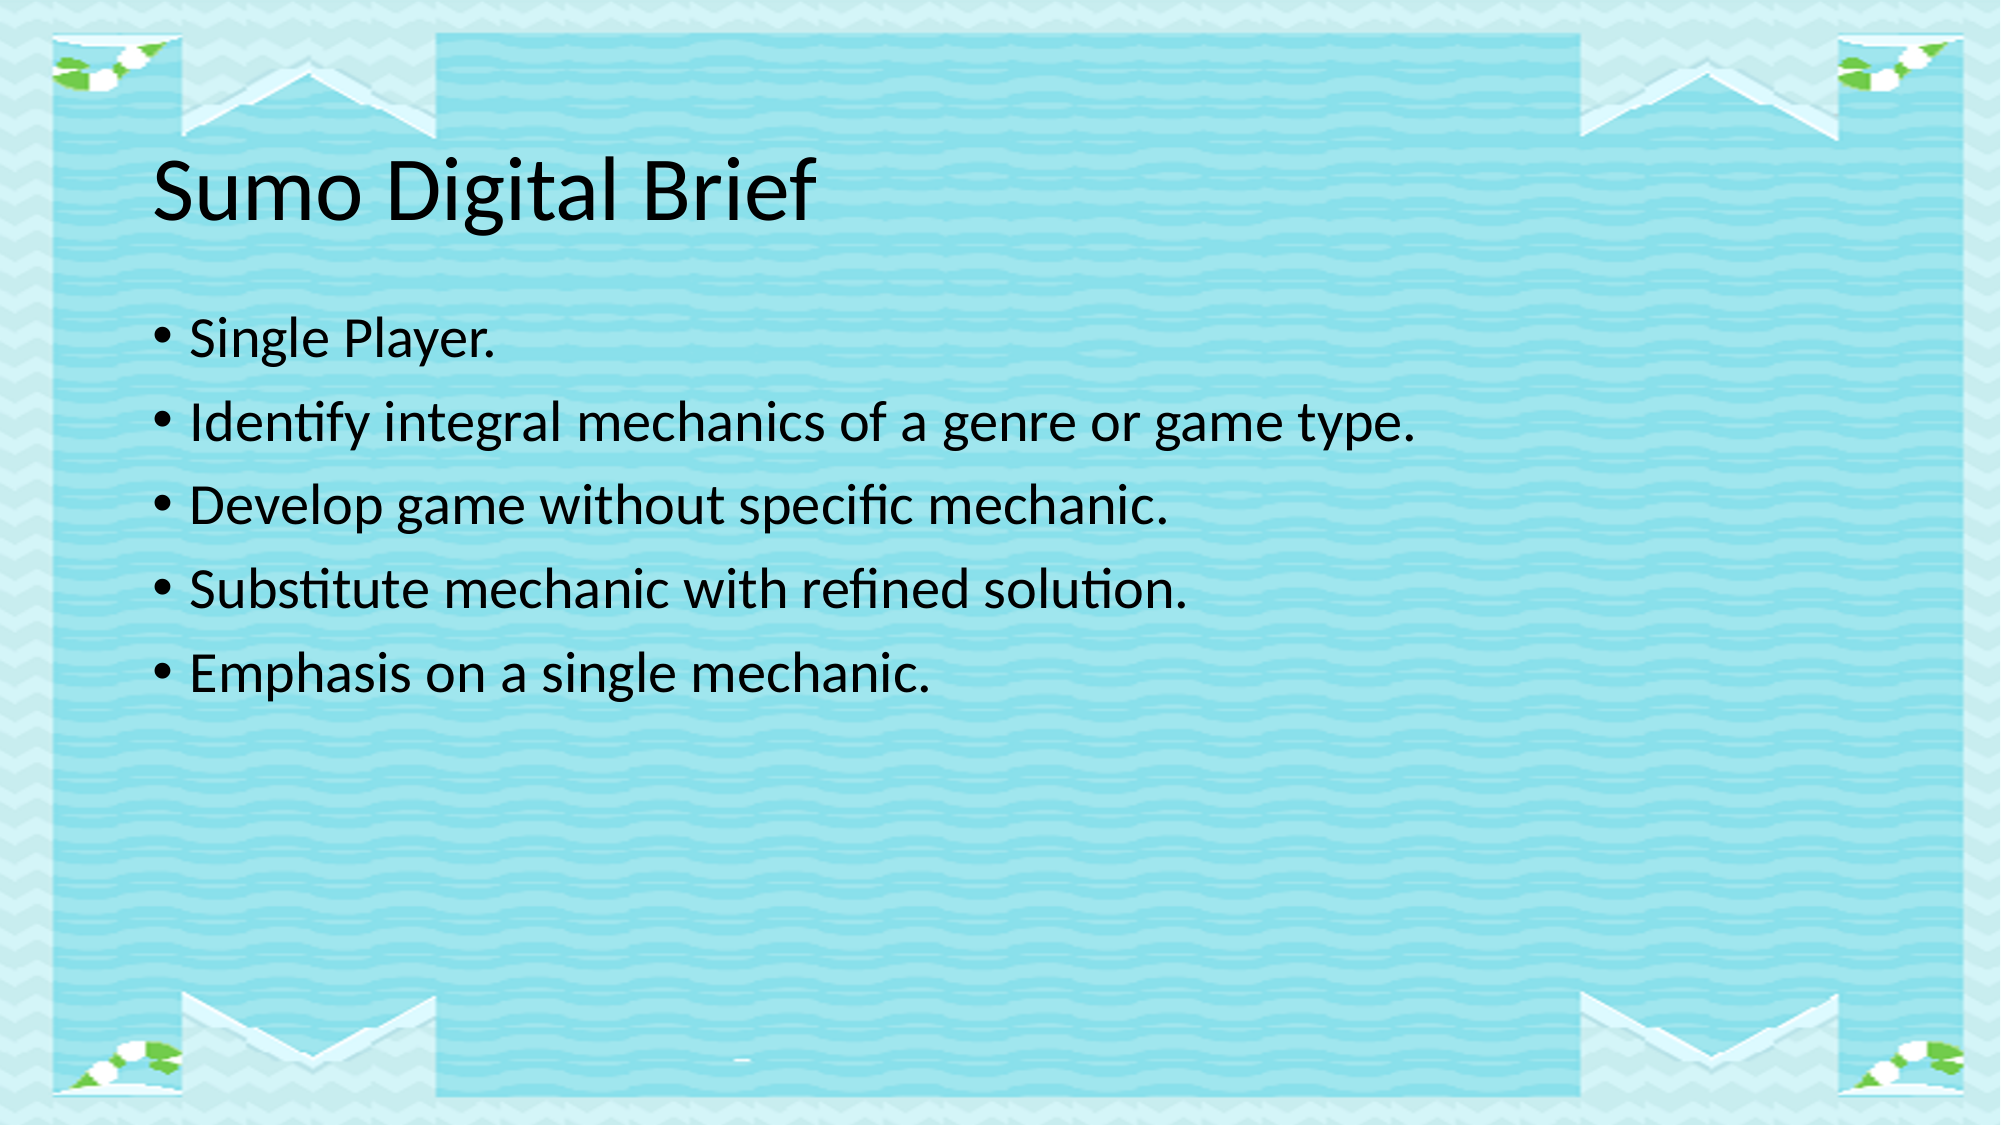

# Sumo Digital Brief
Single Player.
Identify integral mechanics of a genre or game type.
Develop game without specific mechanic.
Substitute mechanic with refined solution.
Emphasis on a single mechanic.